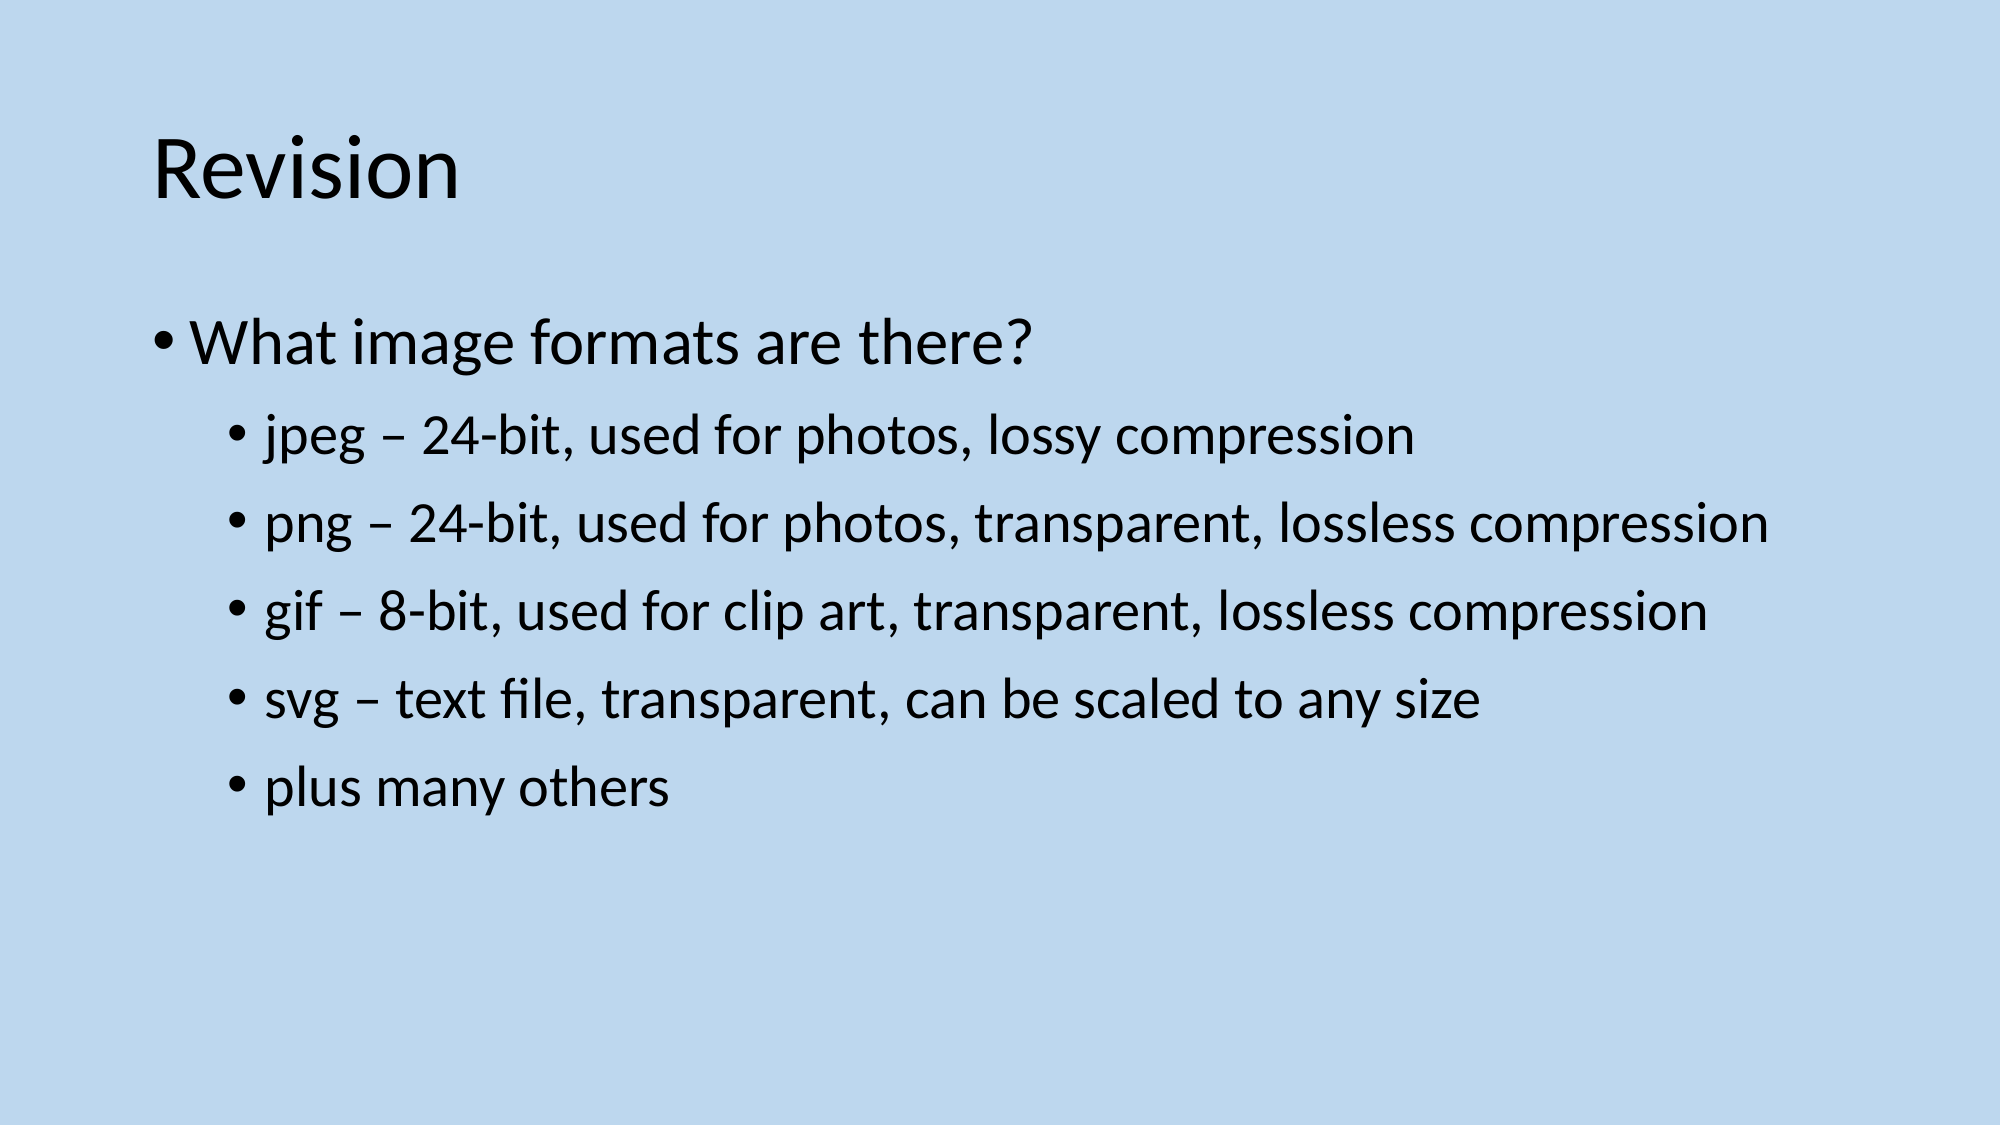

# Revision
What image formats are there?
jpeg – 24-bit, used for photos, lossy compression
png – 24-bit, used for photos, transparent, lossless compression
gif – 8-bit, used for clip art, transparent, lossless compression
svg – text file, transparent, can be scaled to any size
plus many others